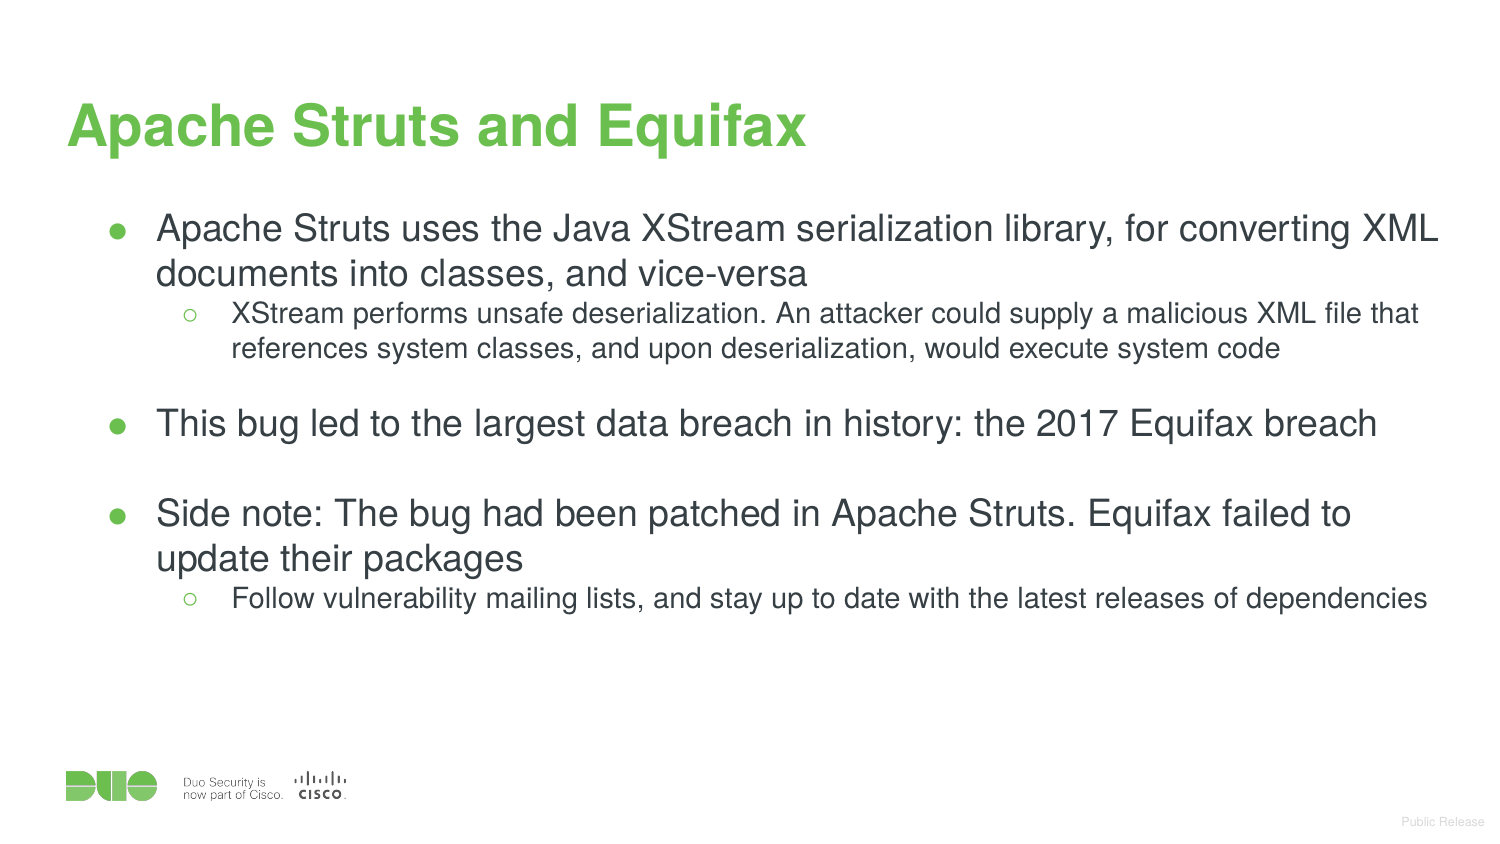

# Apache Struts and Equifax
Apache Struts uses the Java XStream serialization library, for converting XML documents into classes, and vice-versa
XStream performs unsafe deserialization. An attacker could supply a malicious XML file that references system classes, and upon deserialization, would execute system code
This bug led to the largest data breach in history: the 2017 Equifax breach
Side note: The bug had been patched in Apache Struts. Equifax failed to update their packages
Follow vulnerability mailing lists, and stay up to date with the latest releases of dependencies